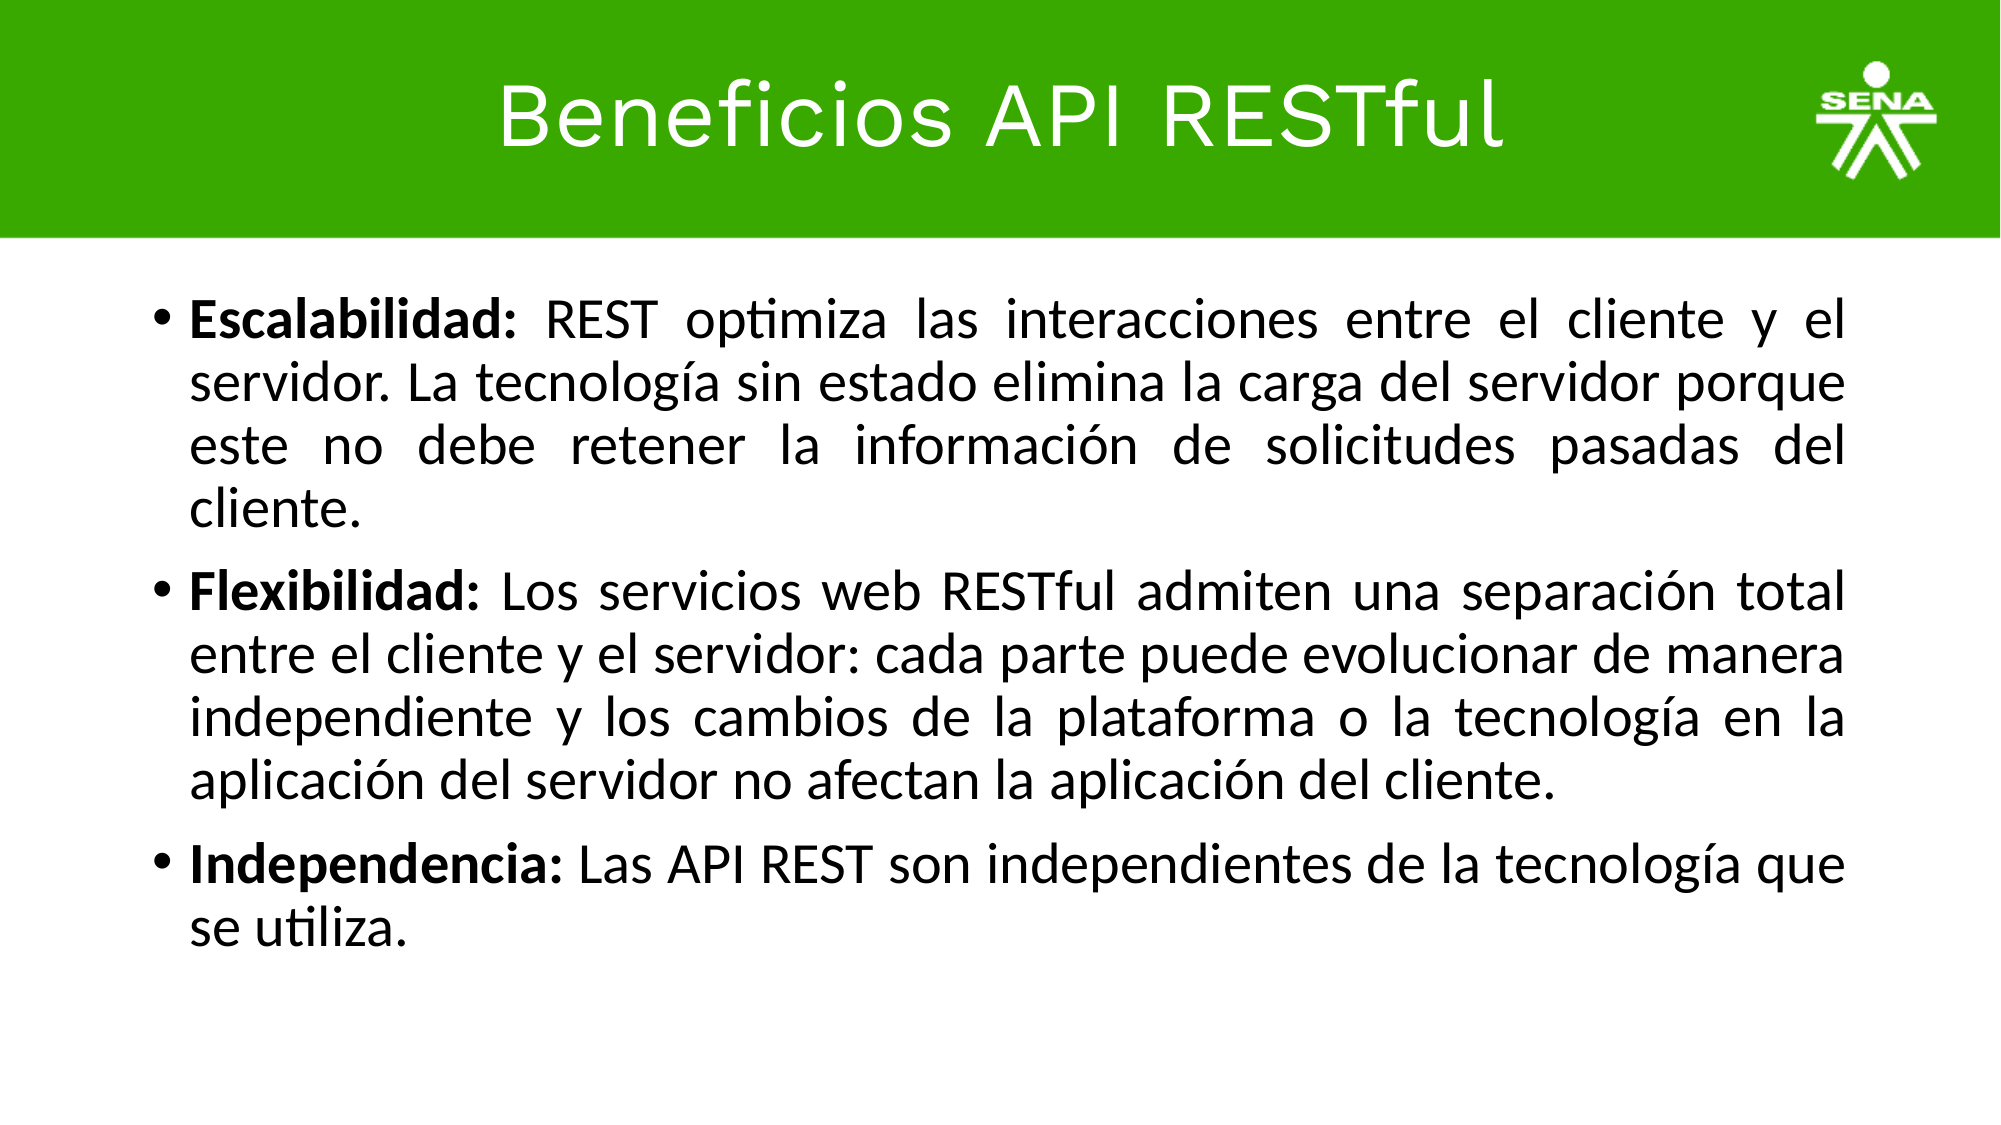

# Beneficios API RESTful
Escalabilidad: REST optimiza las interacciones entre el cliente y el servidor. La tecnología sin estado elimina la carga del servidor porque este no debe retener la información de solicitudes pasadas del cliente.
Flexibilidad: Los servicios web RESTful admiten una separación total entre el cliente y el servidor: cada parte puede evolucionar de manera independiente y los cambios de la plataforma o la tecnología en la aplicación del servidor no afectan la aplicación del cliente.
Independencia: Las API REST son independientes de la tecnología que se utiliza.